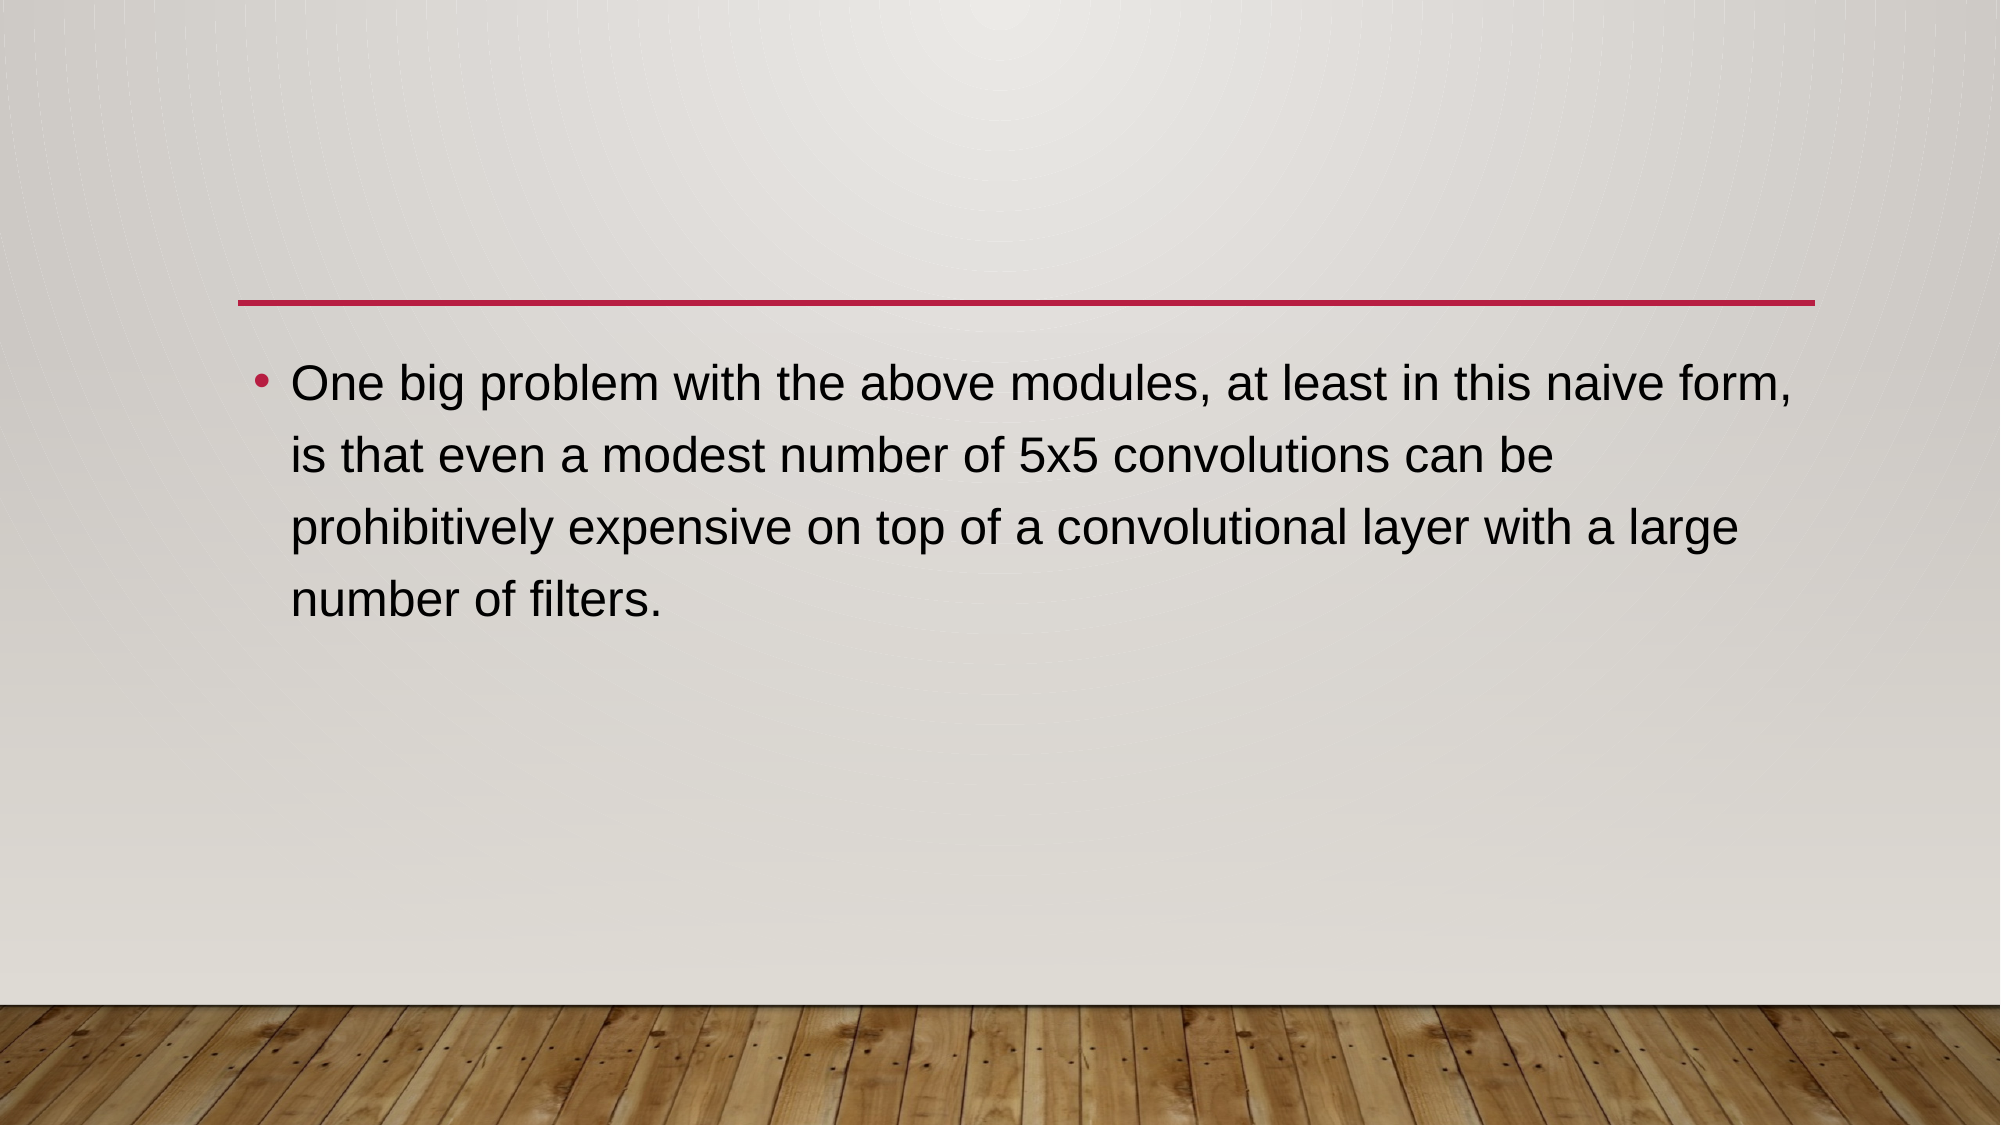

One big problem with the above modules, at least in this naive form, is that even a modest number of 5x5 convolutions can be prohibitively expensive on top of a convolutional layer with a large number of filters.